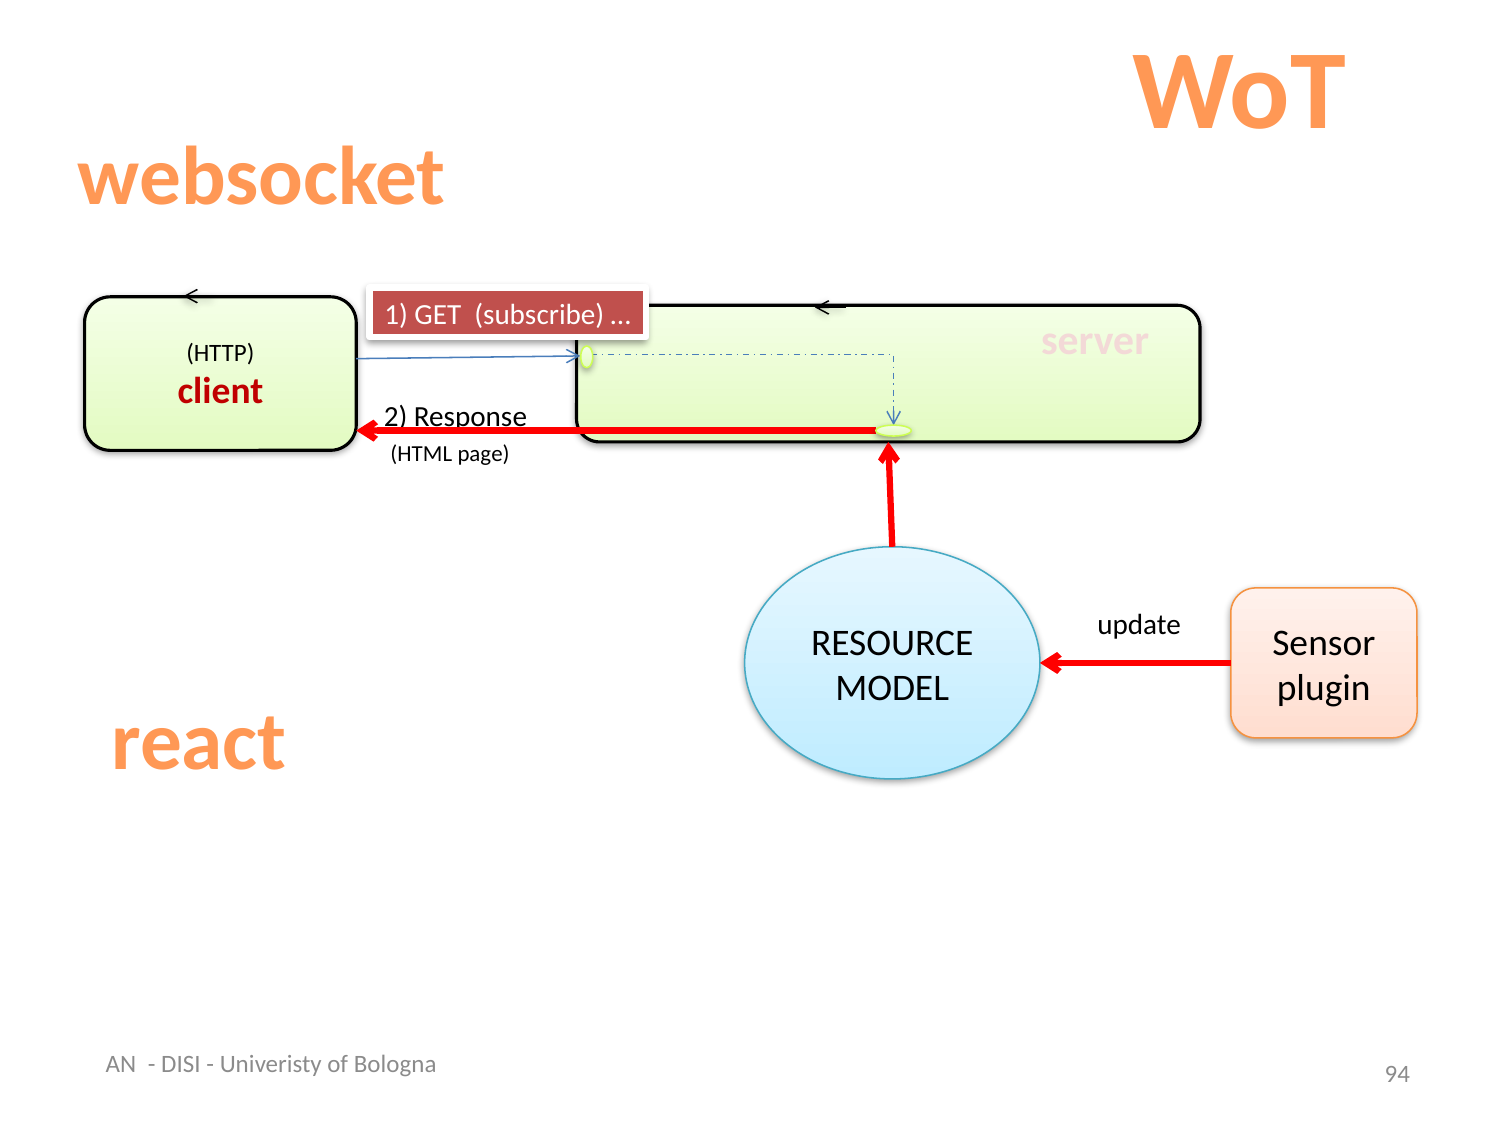

WoT
websocket
1) GET  (subscribe) …
(HTTP)
client

server

2) Response
 (HTML page)

RESOURCE
MODEL
Sensor
plugin
update
react
AN  - DISI - Univeristy of Bologna
94